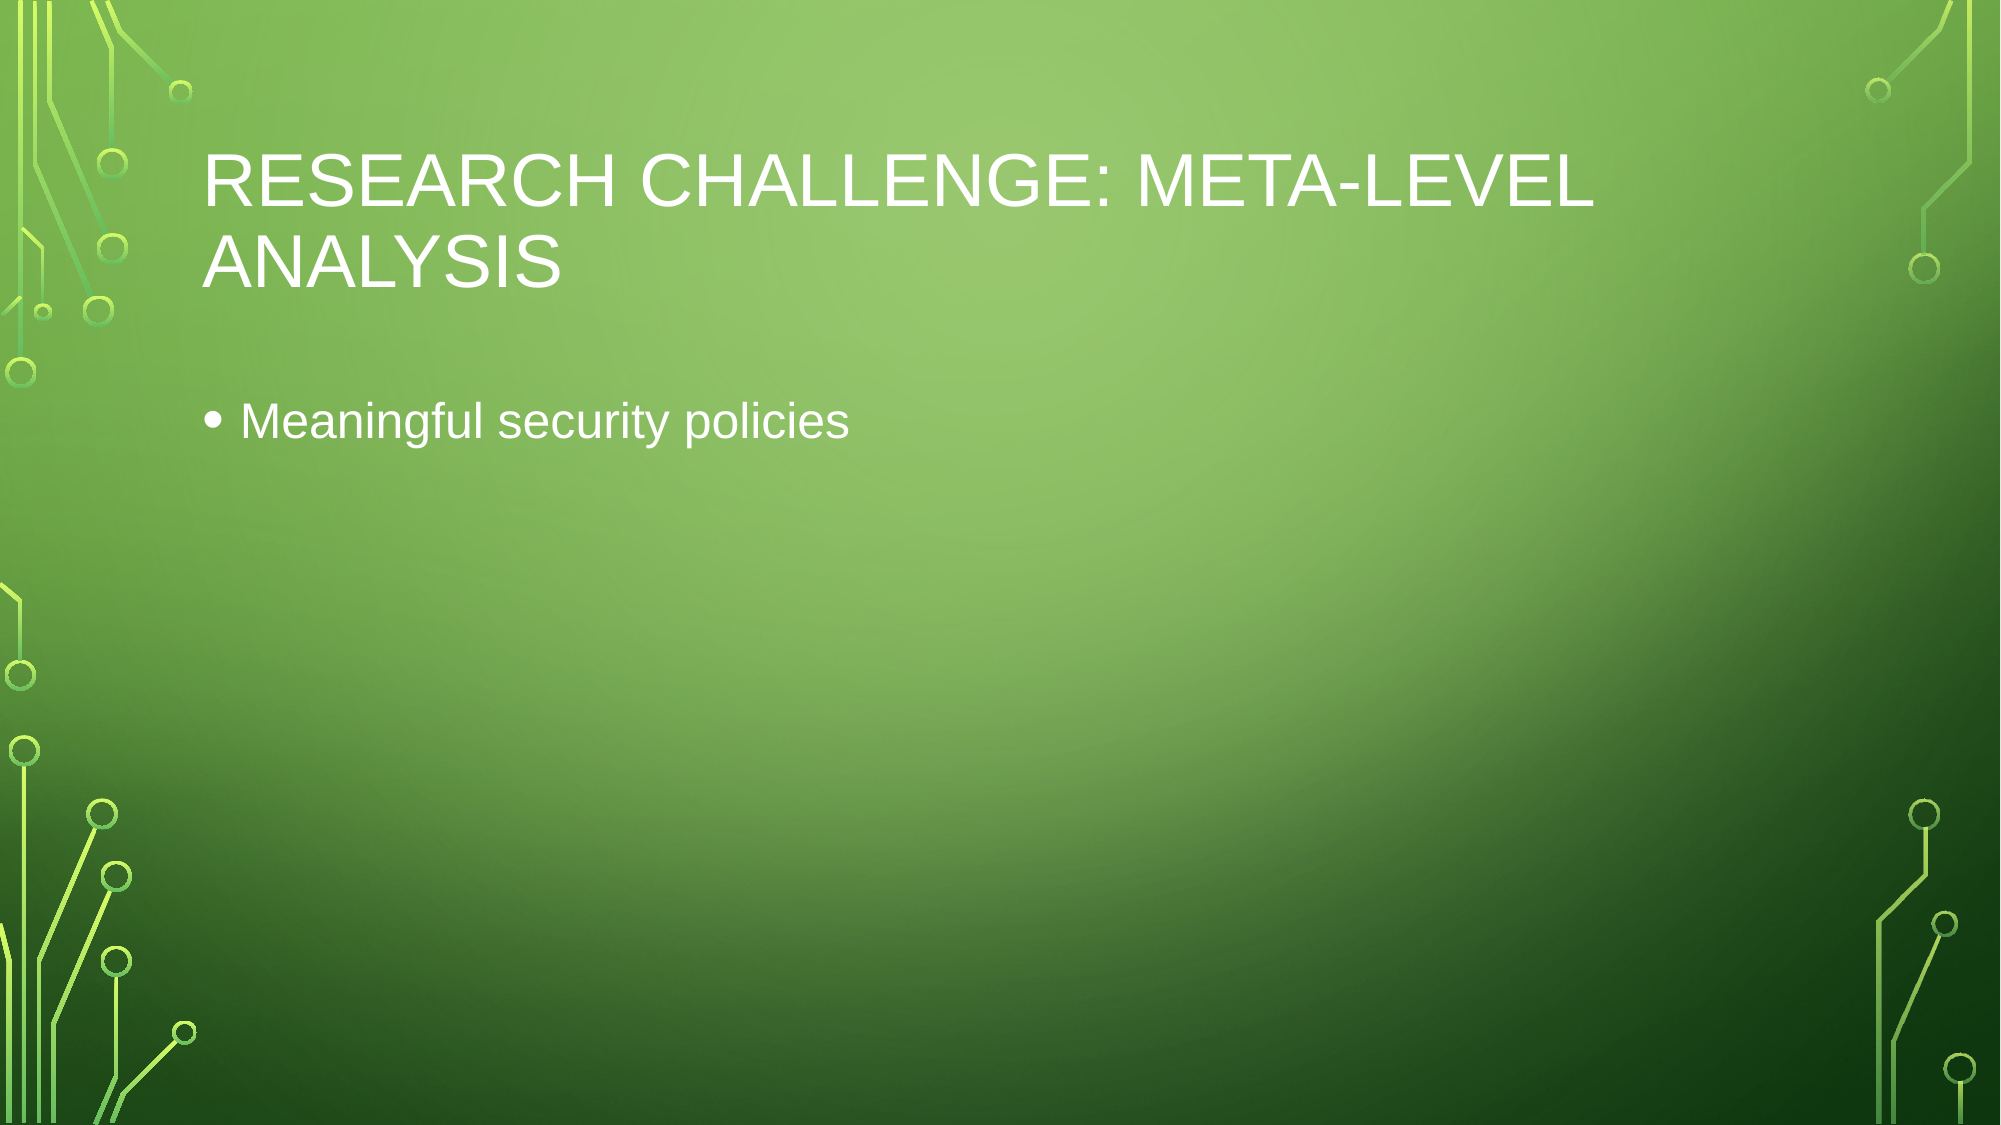

# Research Challenge: META-LEVEL Analysis
Meaningful security policies